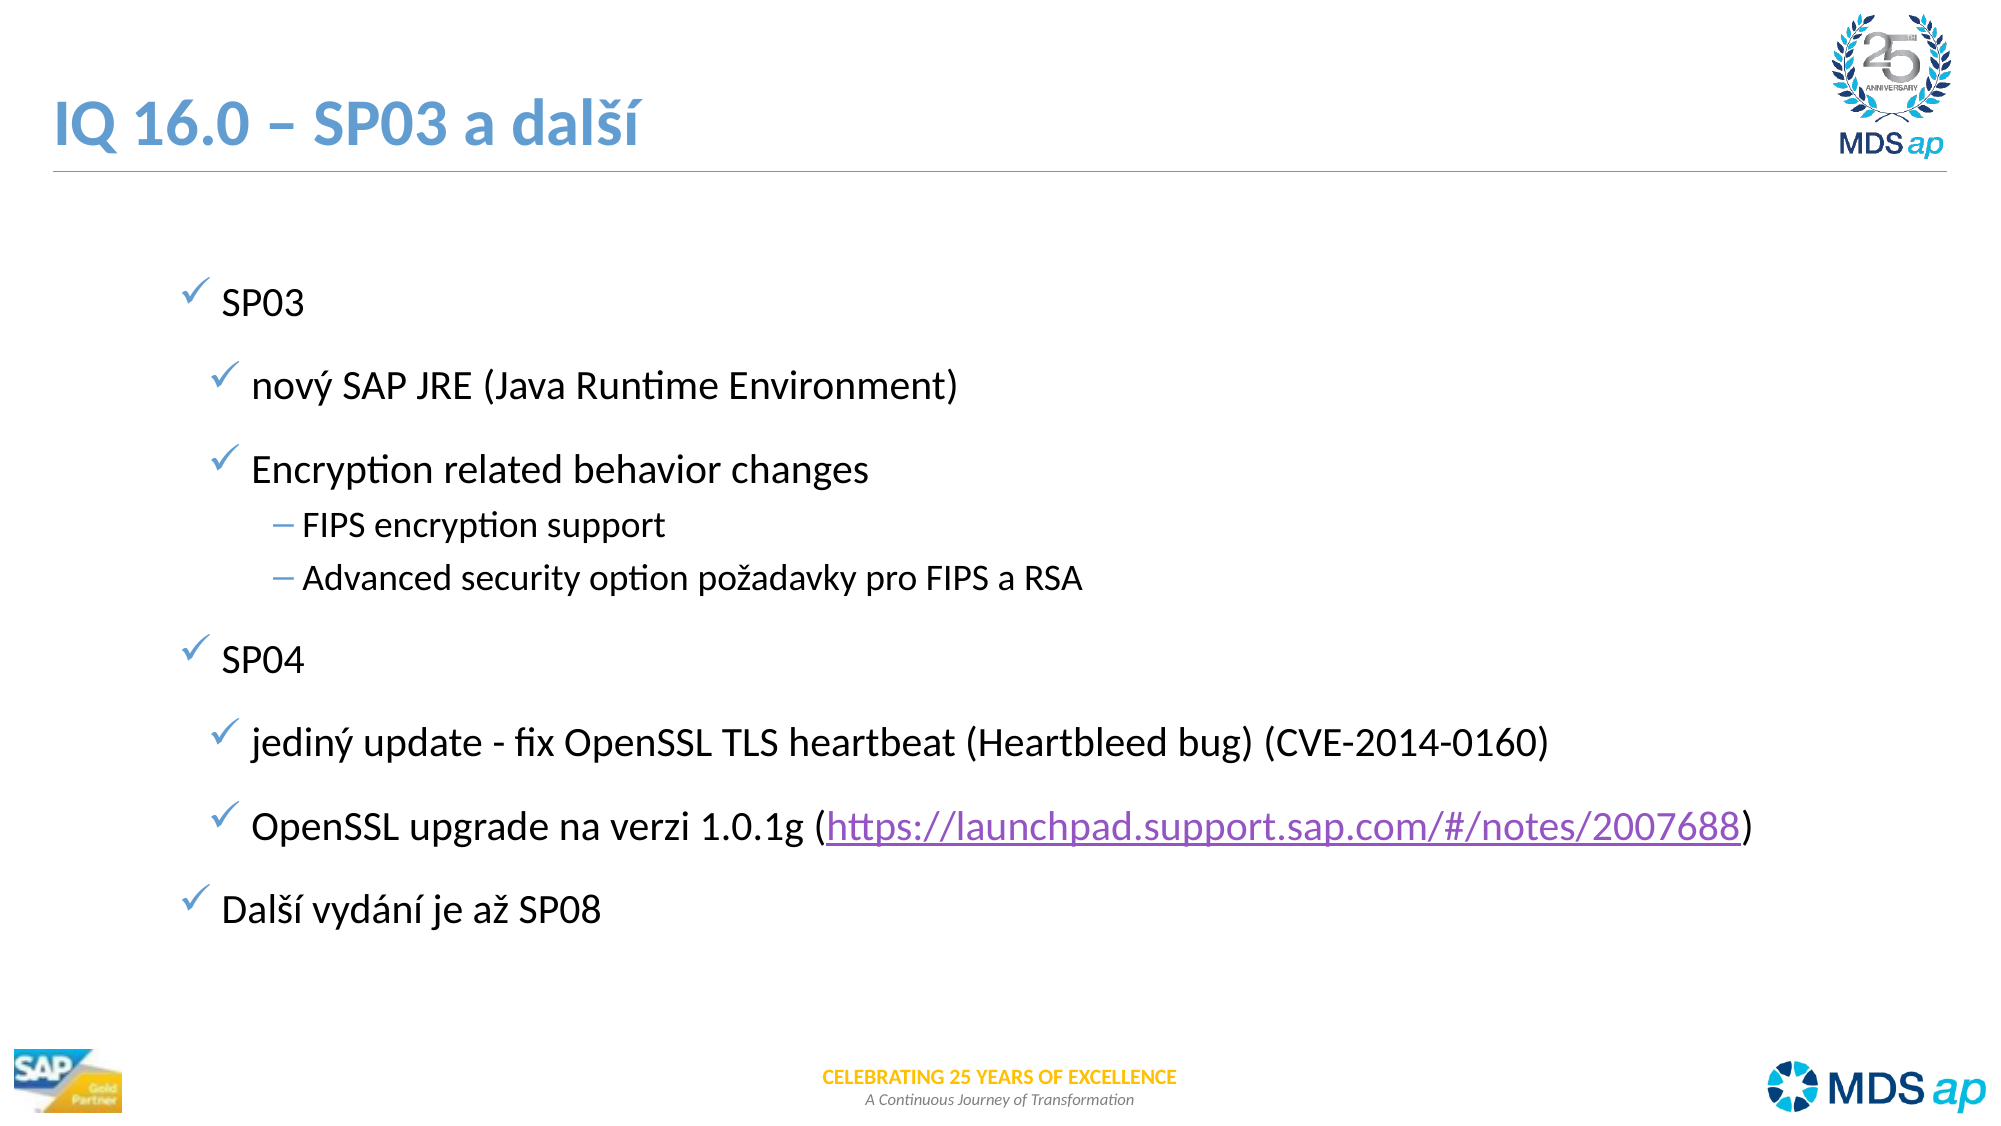

# IQ 16.0 – SP03 a další
SP03
nový SAP JRE (Java Runtime Environment)
Encryption related behavior changes
FIPS encryption support
Advanced security option požadavky pro FIPS a RSA
SP04
jediný update - fix OpenSSL TLS heartbeat (Heartbleed bug) (CVE-2014-0160)
OpenSSL upgrade na verzi 1.0.1g (https://launchpad.support.sap.com/#/notes/2007688)
Další vydání je až SP08